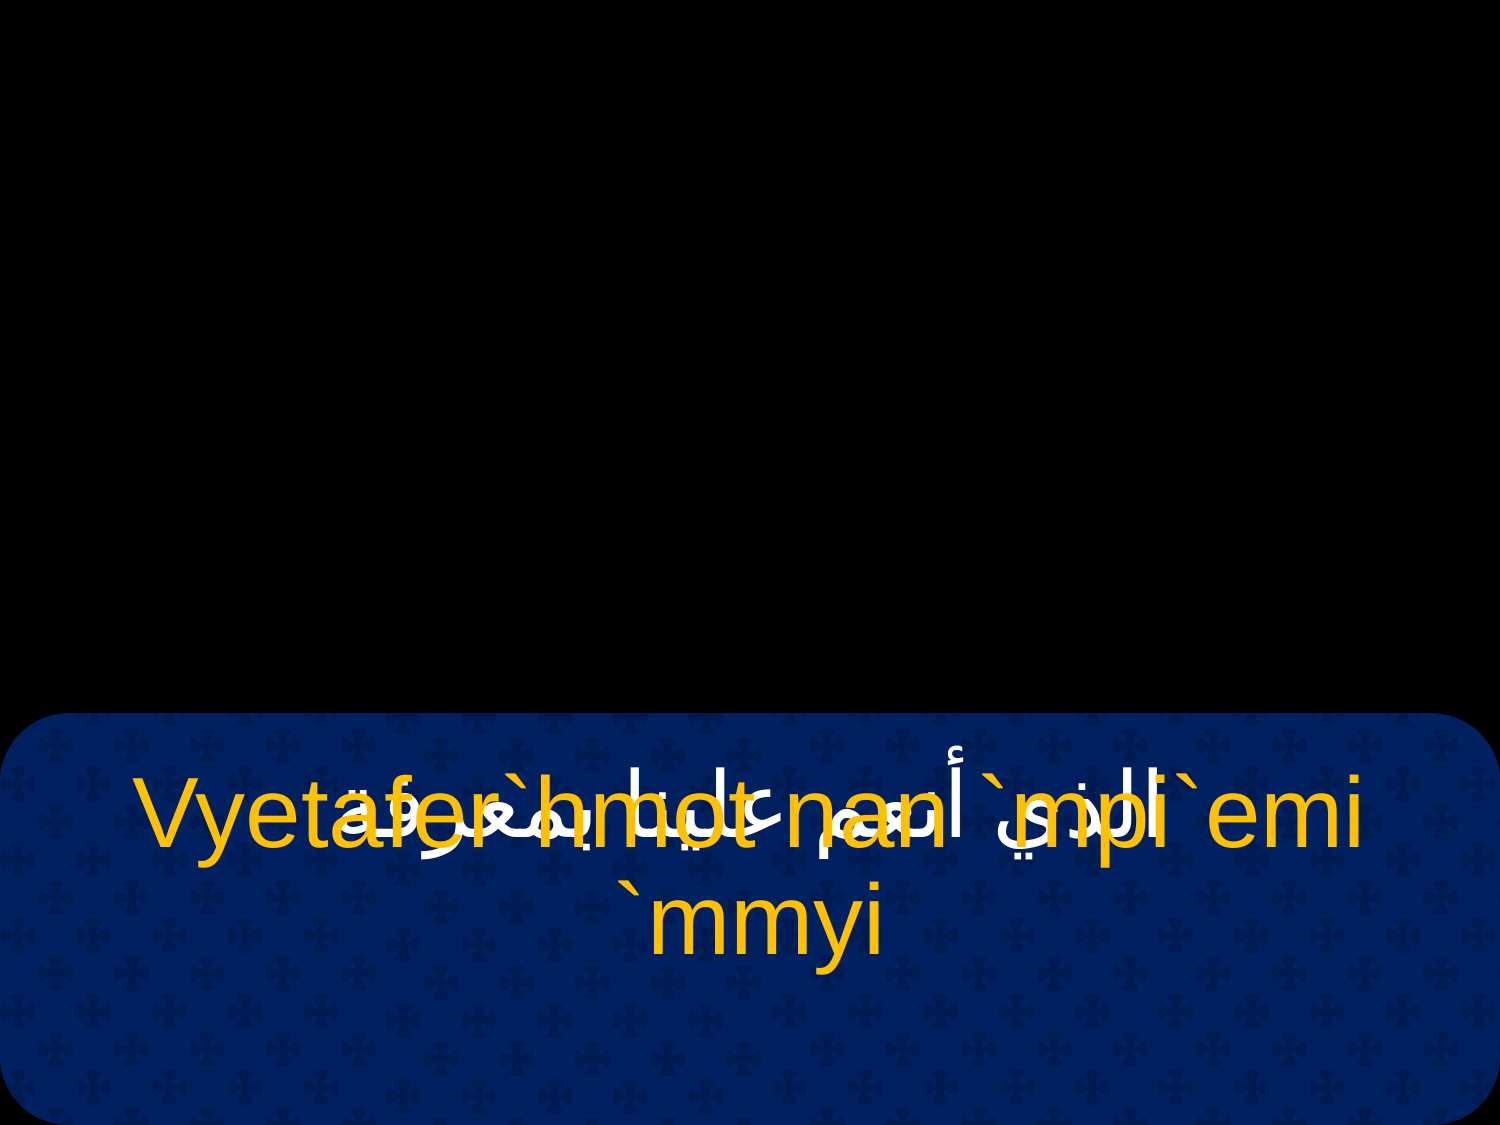

# الذي أنعم علينا بمعرفة
Vyetafer`hmot nan `mpi`emi `mmyi